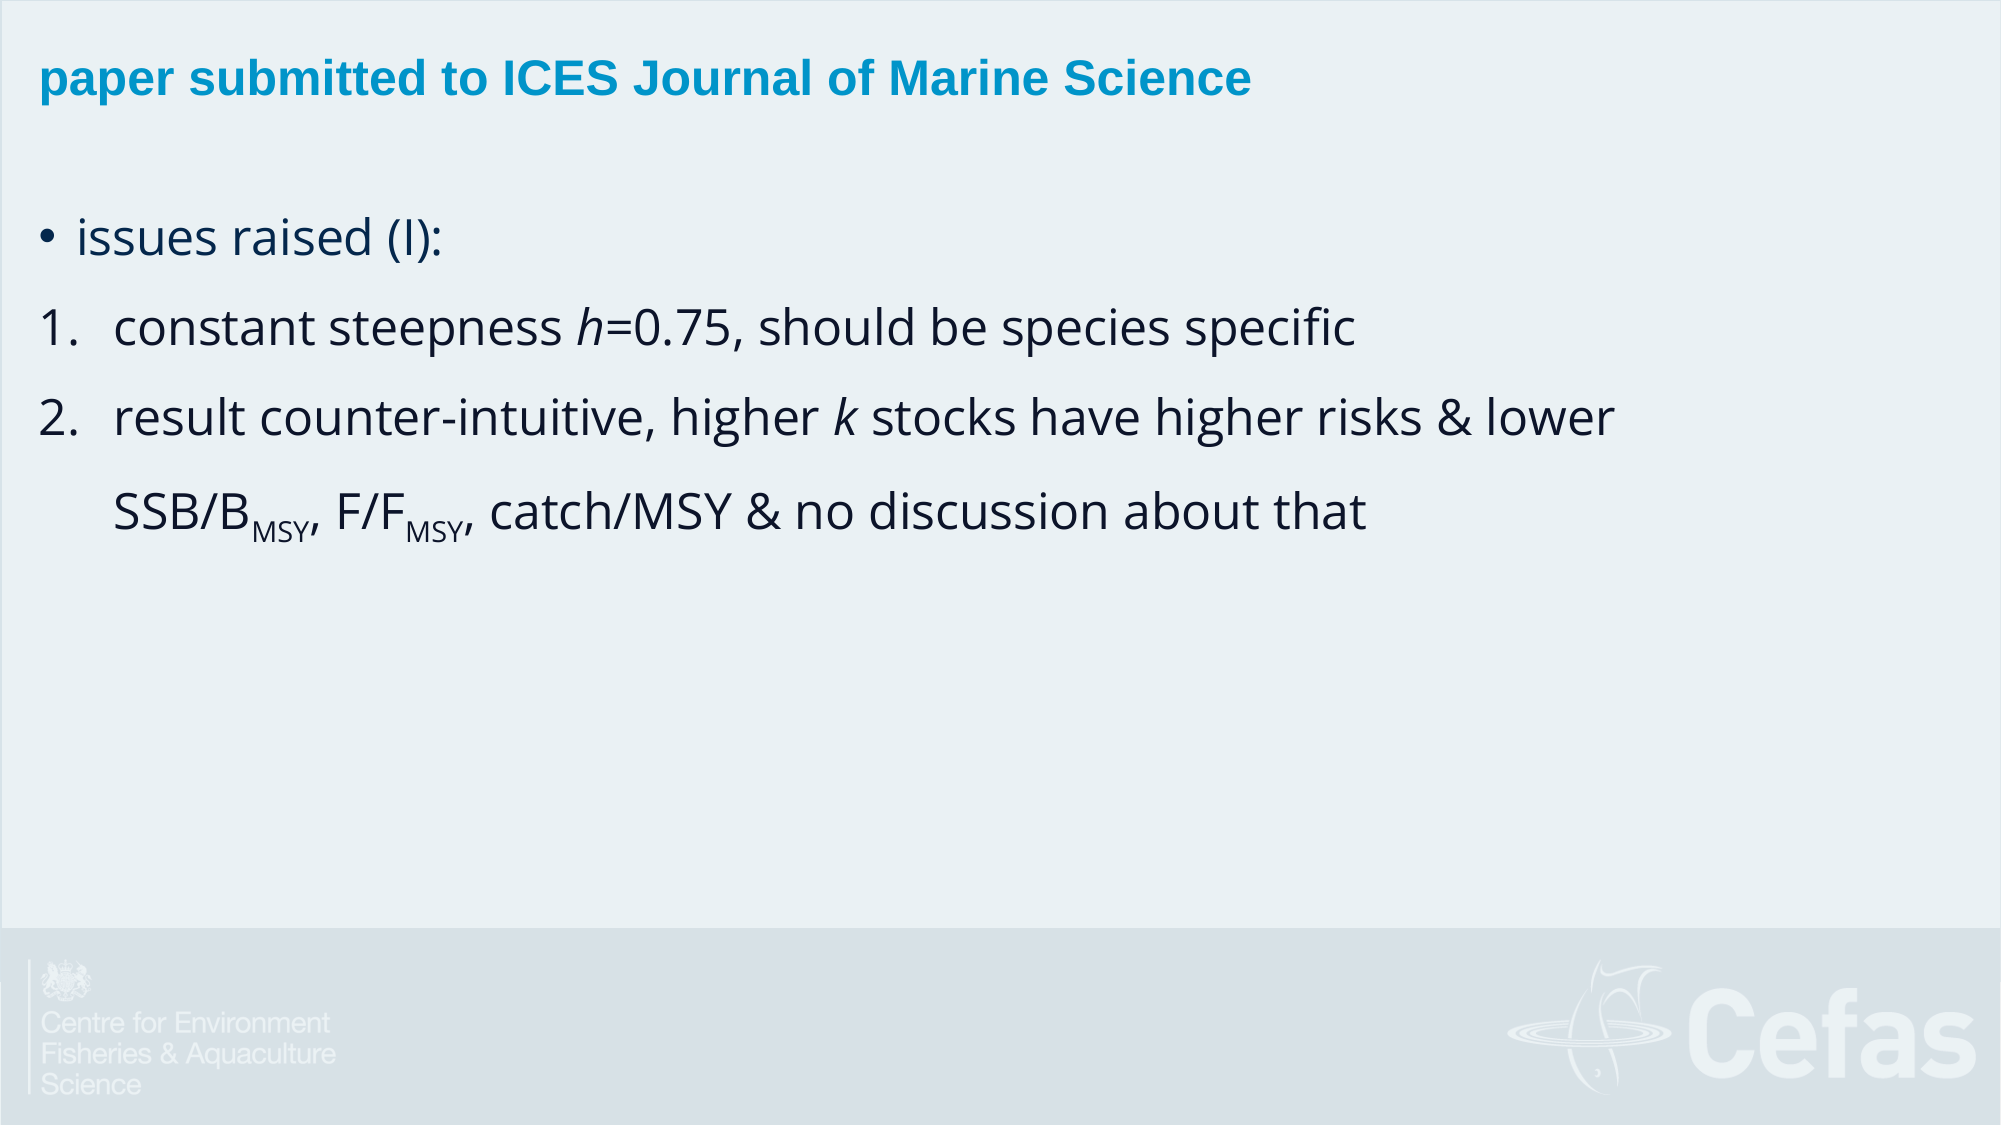

paper submitted to ICES Journal of Marine Science
issues raised (I):
constant steepness h=0.75, should be species specific
result counter-intuitive, higher k stocks have higher risks & lower SSB/BMSY, F/FMSY, catch/MSY & no discussion about that